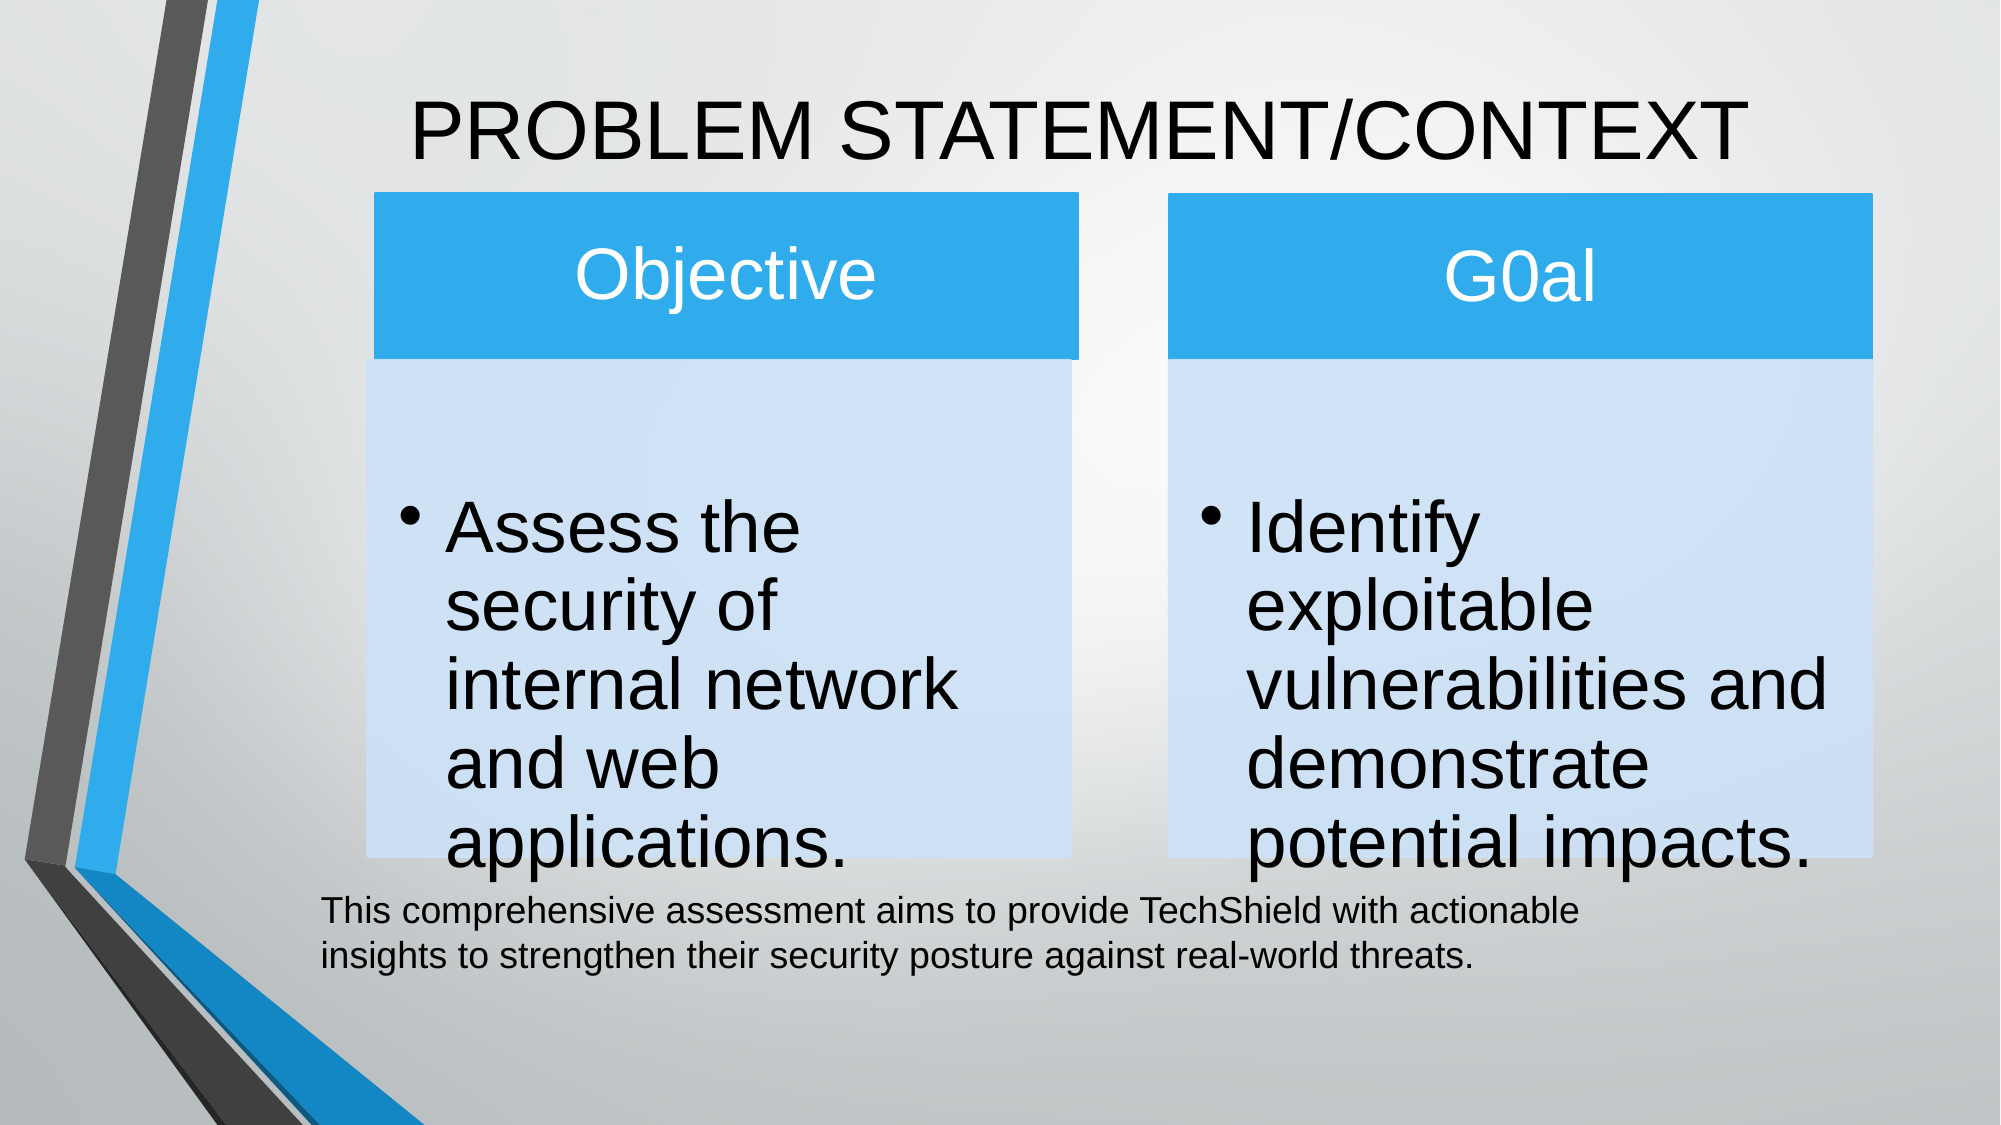

# PROBLEM STATEMENT/CONTEXT
Objective

Assess the security of internal network and web applications.
G0al

Identify exploitable vulnerabilities and demonstrate potential impacts.
This comprehensive assessment aims to provide TechShield with actionable insights to strengthen their security posture against real-world threats.